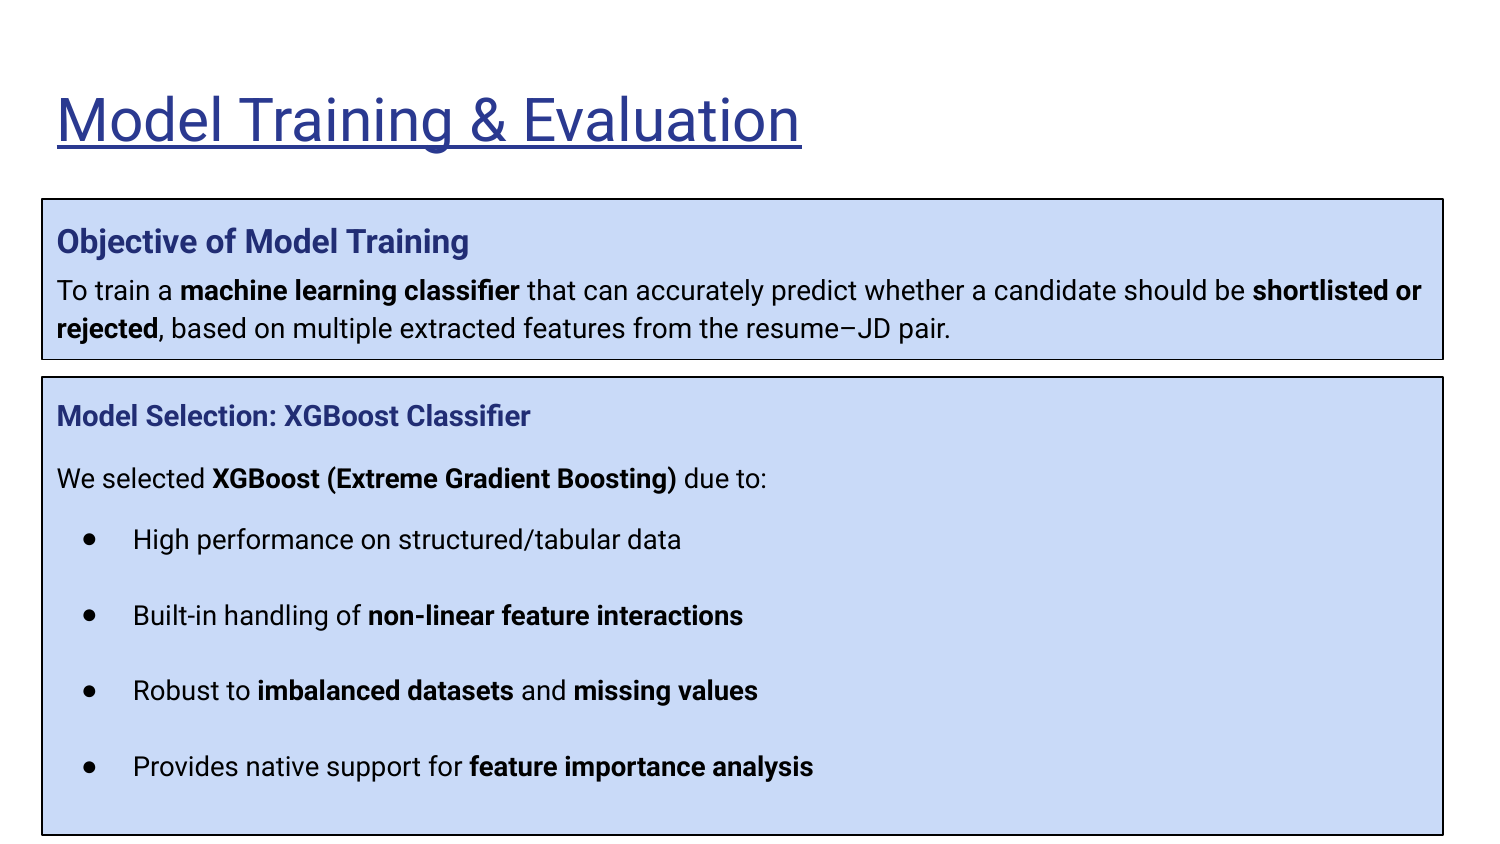

# Model Training & Evaluation
Objective of Model Training
To train a machine learning classifier that can accurately predict whether a candidate should be shortlisted or rejected, based on multiple extracted features from the resume–JD pair.

Model Selection: XGBoost Classifier
We selected XGBoost (Extreme Gradient Boosting) due to:
High performance on structured/tabular data
Built-in handling of non-linear feature interactions
Robust to imbalanced datasets and missing values
Provides native support for feature importance analysis